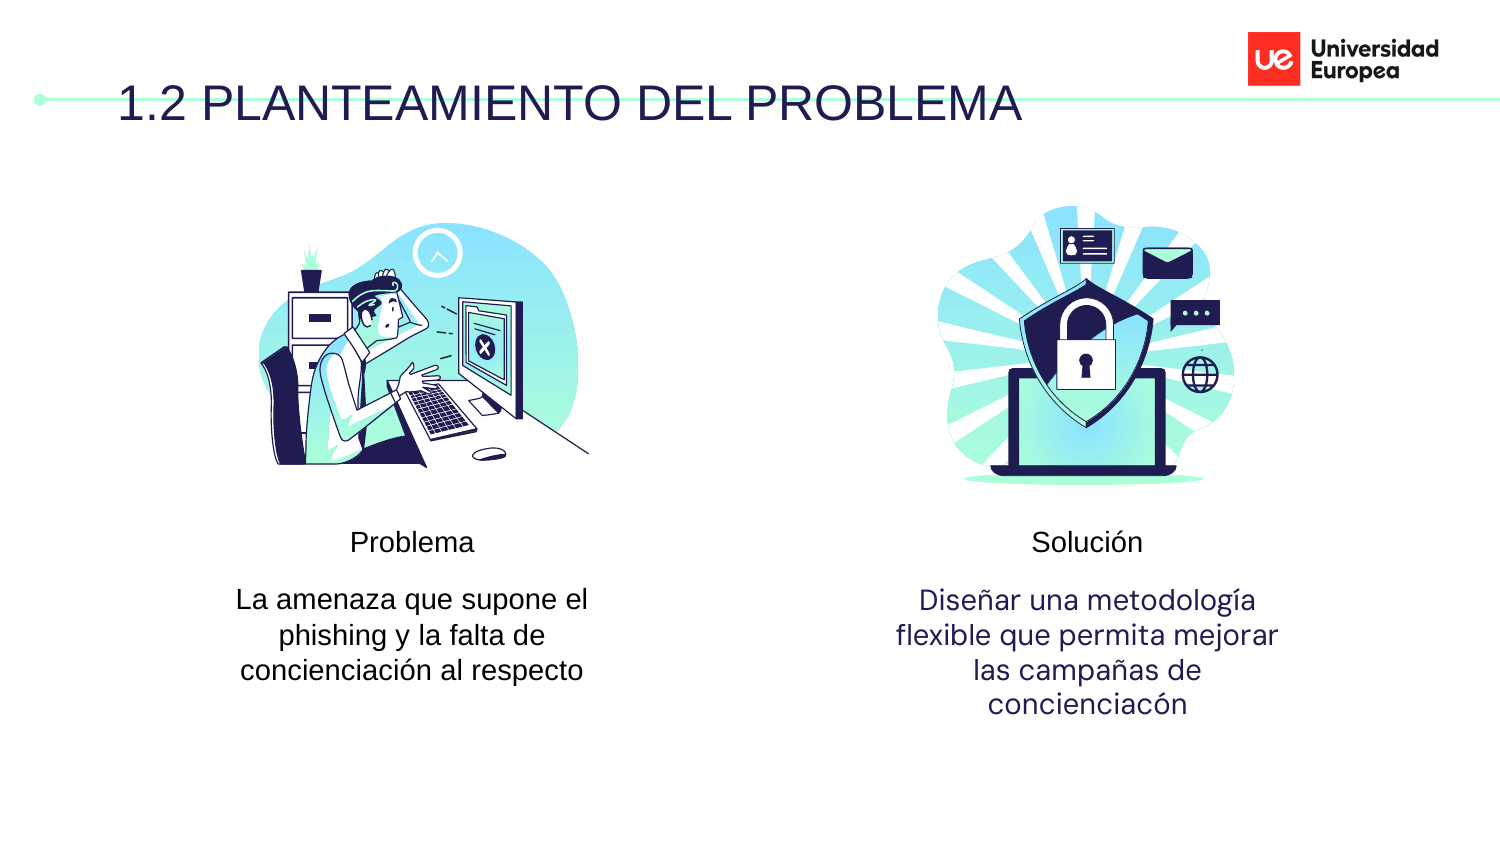

# 1.2 PLANTEAMIENTO DEL PROBLEMA

Problema
Solución
La amenaza que supone el phishing y la falta de concienciación al respecto
Diseñar una metodología flexible que permita mejorar las campañas de concienciacón